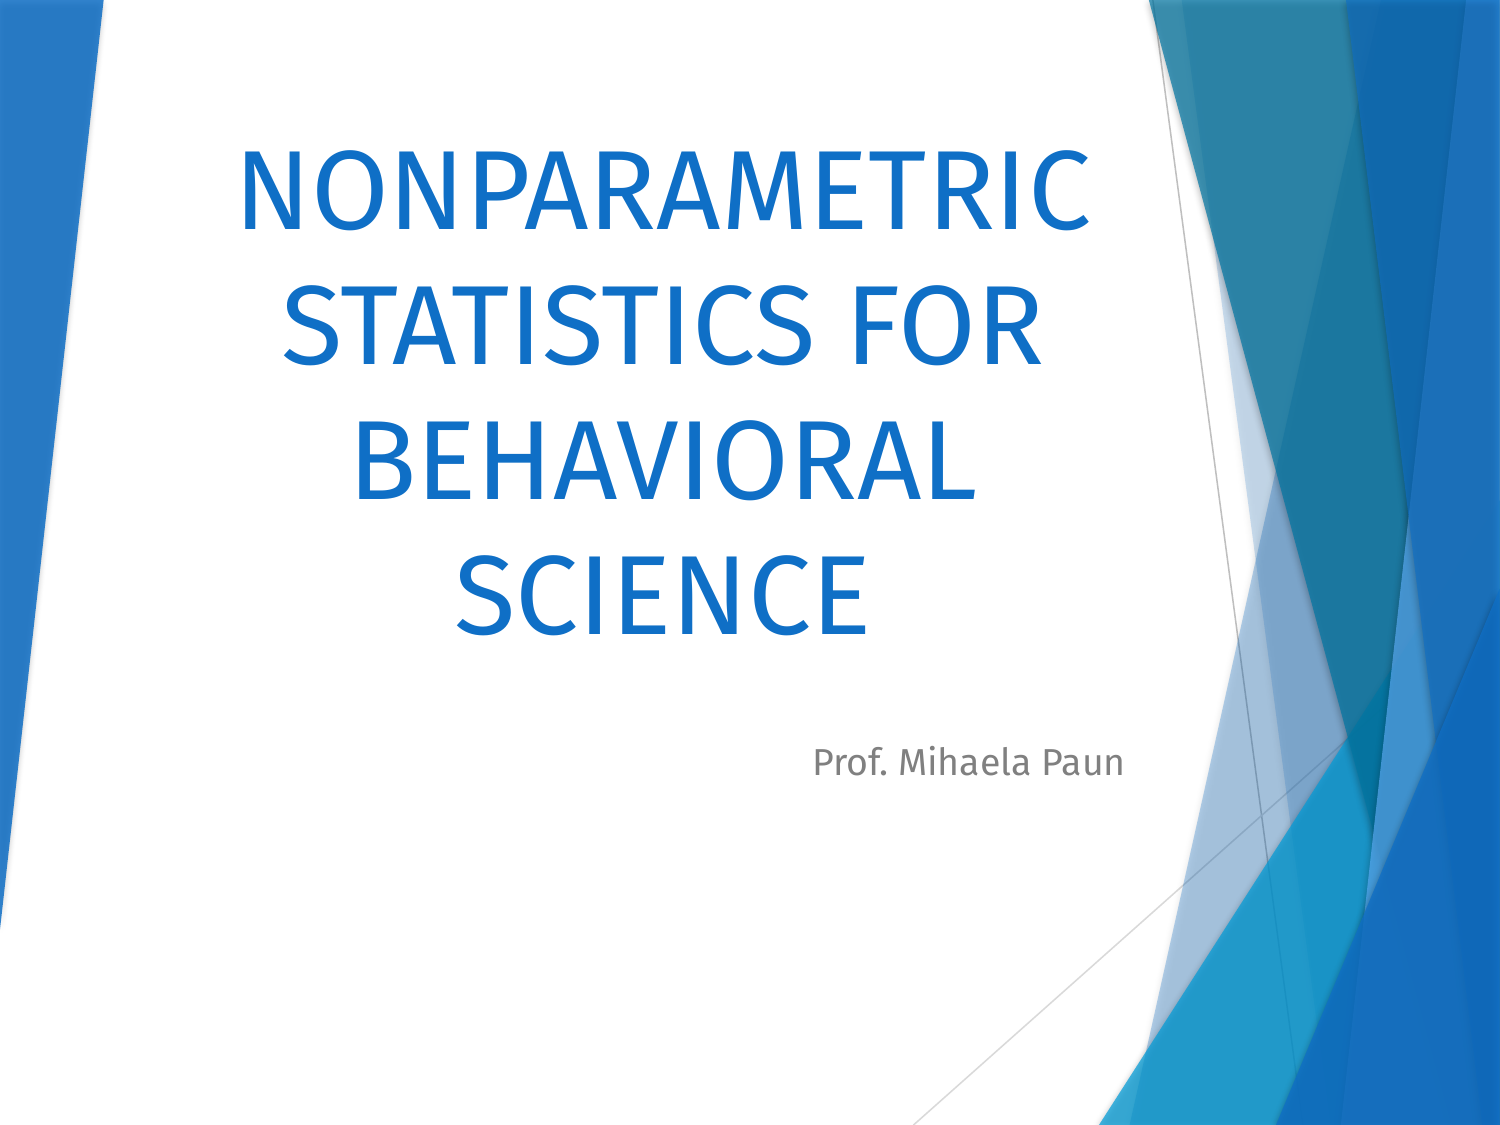

# NONPARAMETRIC STATISTICS FOR BEHAVIORAL SCIENCE

Prof. Mihaela Paun